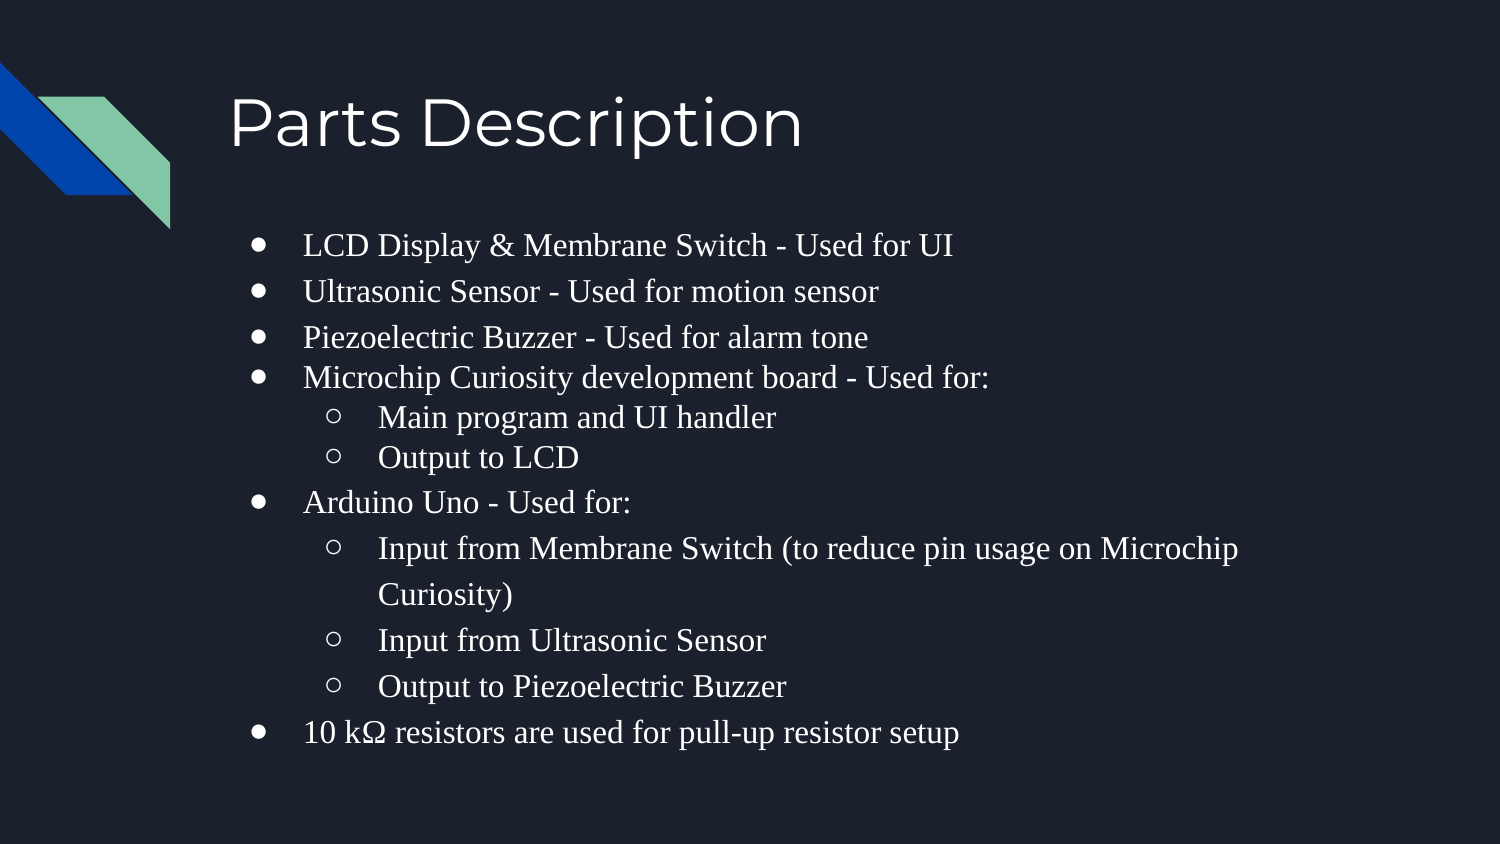

# Parts Description
LCD Display & Membrane Switch - Used for UI
Ultrasonic Sensor - Used for motion sensor
Piezoelectric Buzzer - Used for alarm tone
Microchip Curiosity development board - Used for:
Main program and UI handler
Output to LCD
Arduino Uno - Used for:
Input from Membrane Switch (to reduce pin usage on Microchip Curiosity)
Input from Ultrasonic Sensor
Output to Piezoelectric Buzzer
10 kΩ resistors are used for pull-up resistor setup